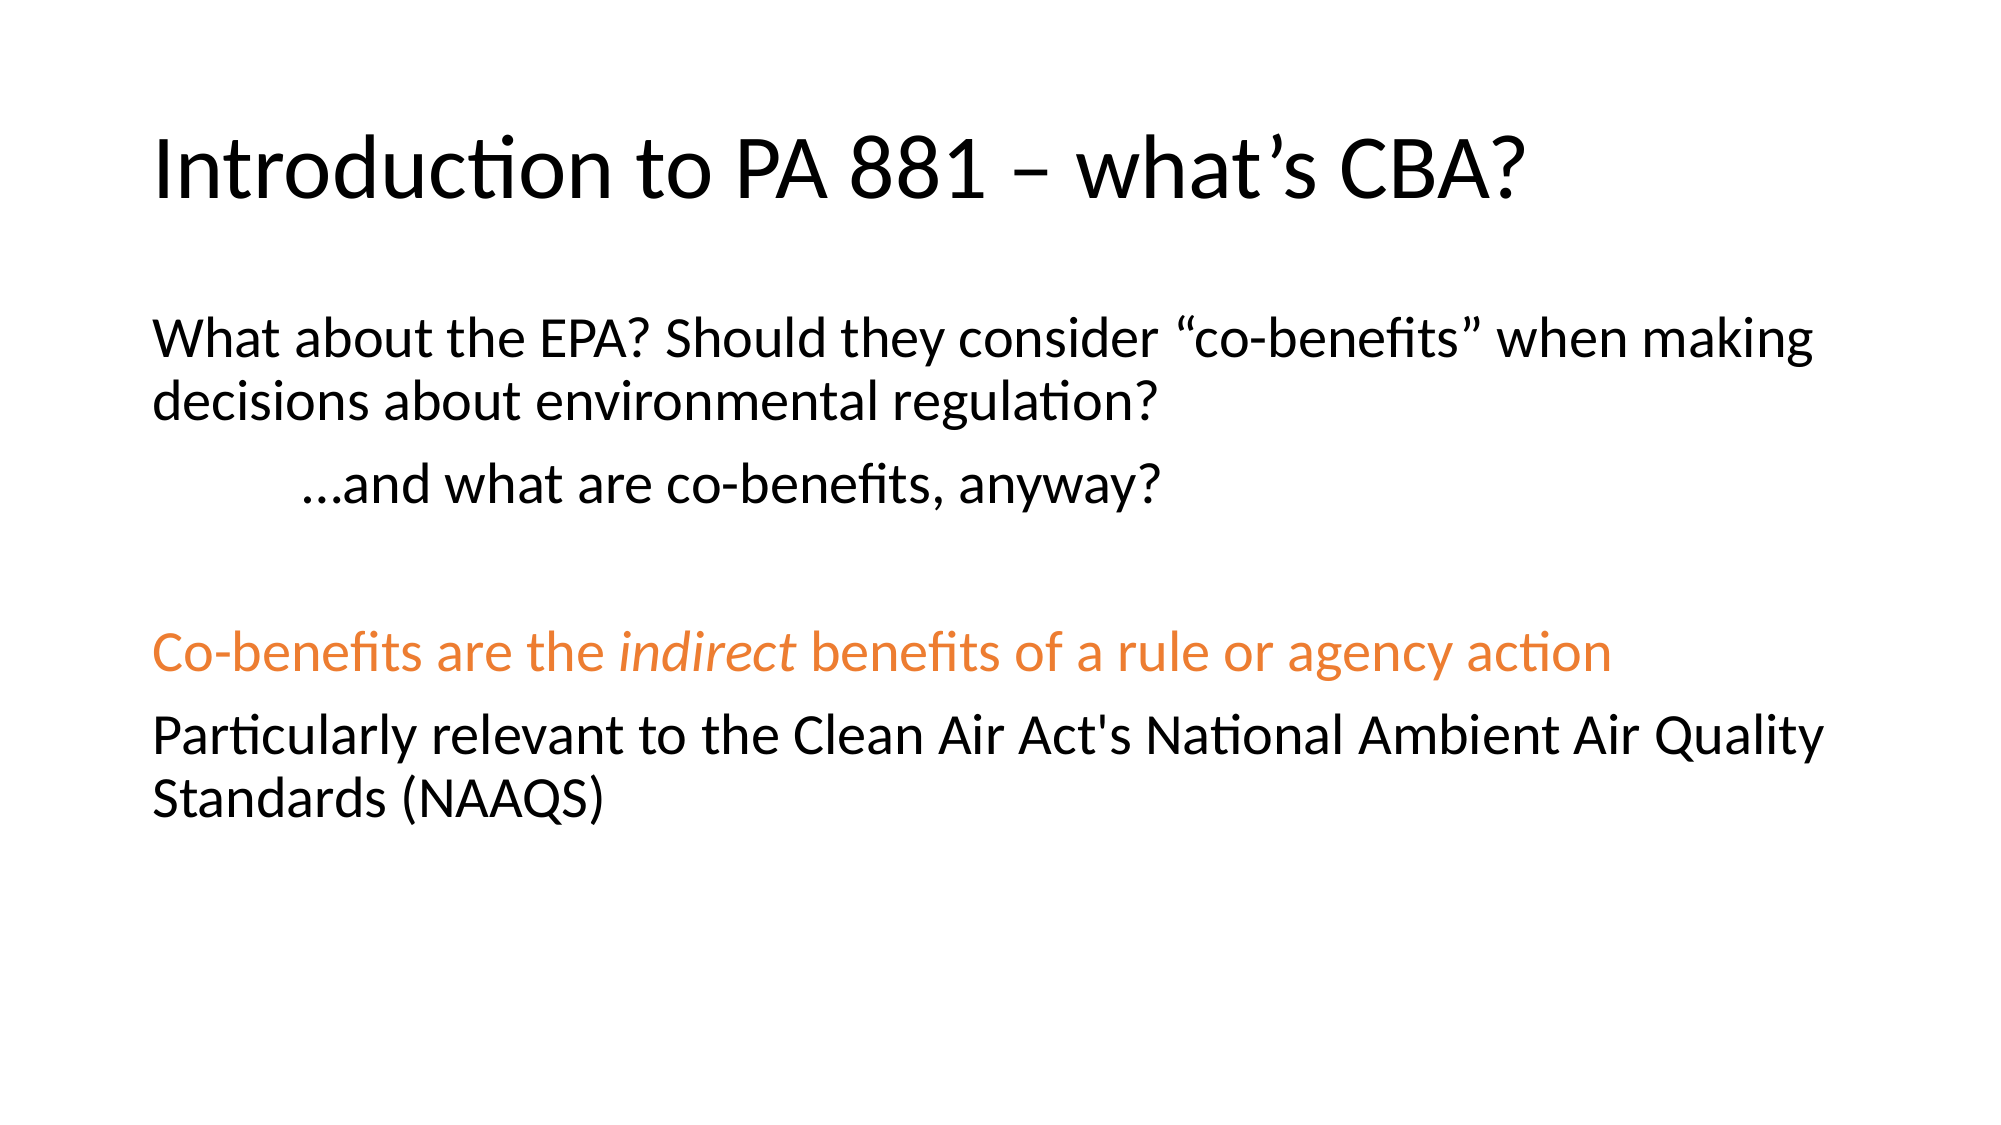

# Introduction to PA 881 – what’s CBA?
What about the EPA? Should they consider “co-benefits” when making decisions about environmental regulation?
	…and what are co-benefits, anyway?

Co-benefits are the indirect benefits of a rule or agency action
Particularly relevant to the Clean Air Act's National Ambient Air Quality Standards (NAAQS)